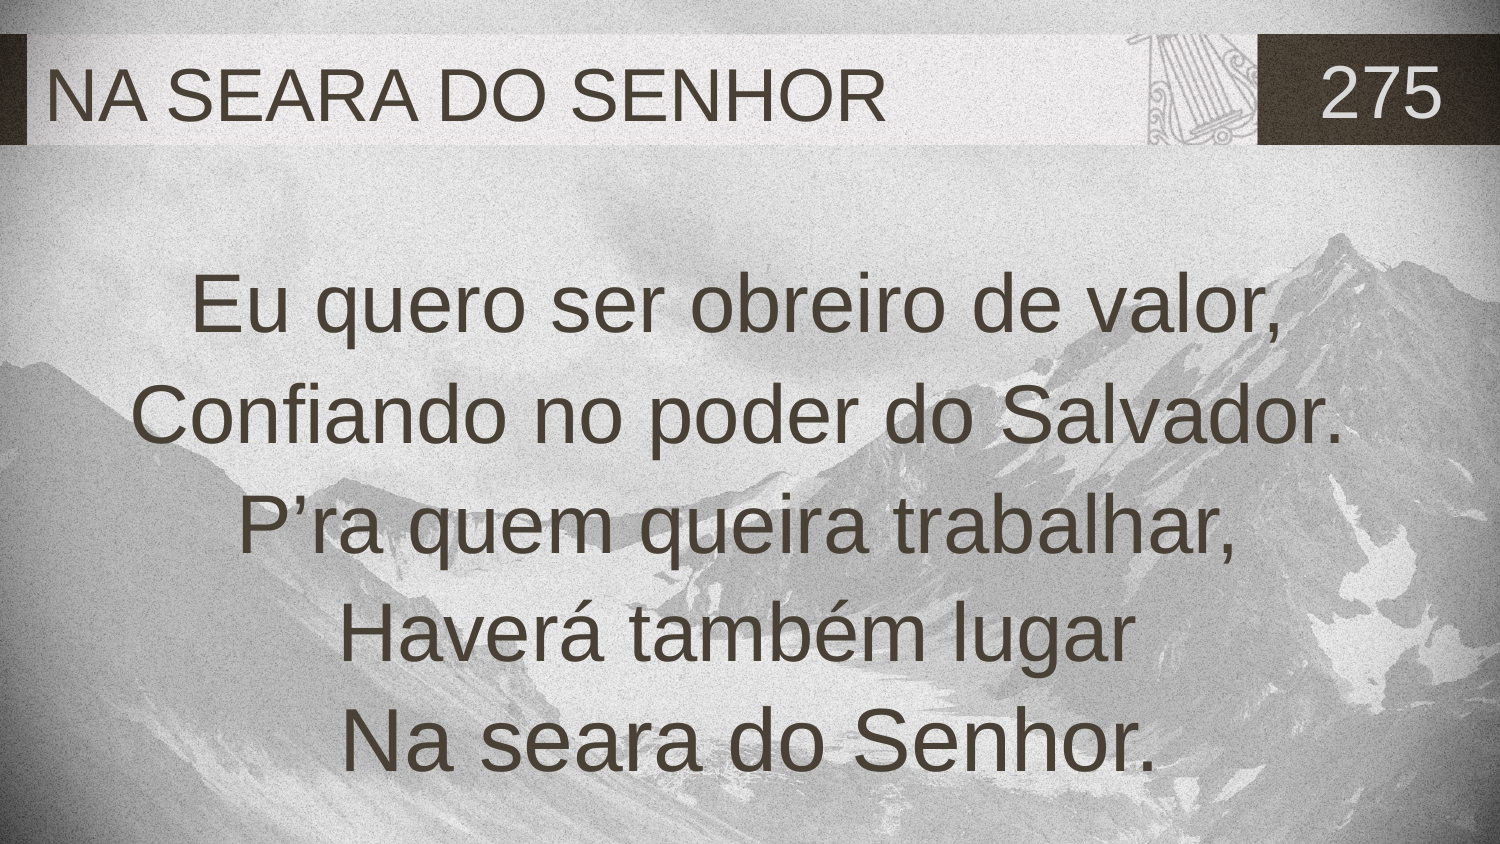

# NA SEARA DO SENHOR
275
Eu quero ser obreiro de valor,
Confiando no poder do Salvador.
P’ra quem queira trabalhar,
Haverá também lugar
Na seara do Senhor.